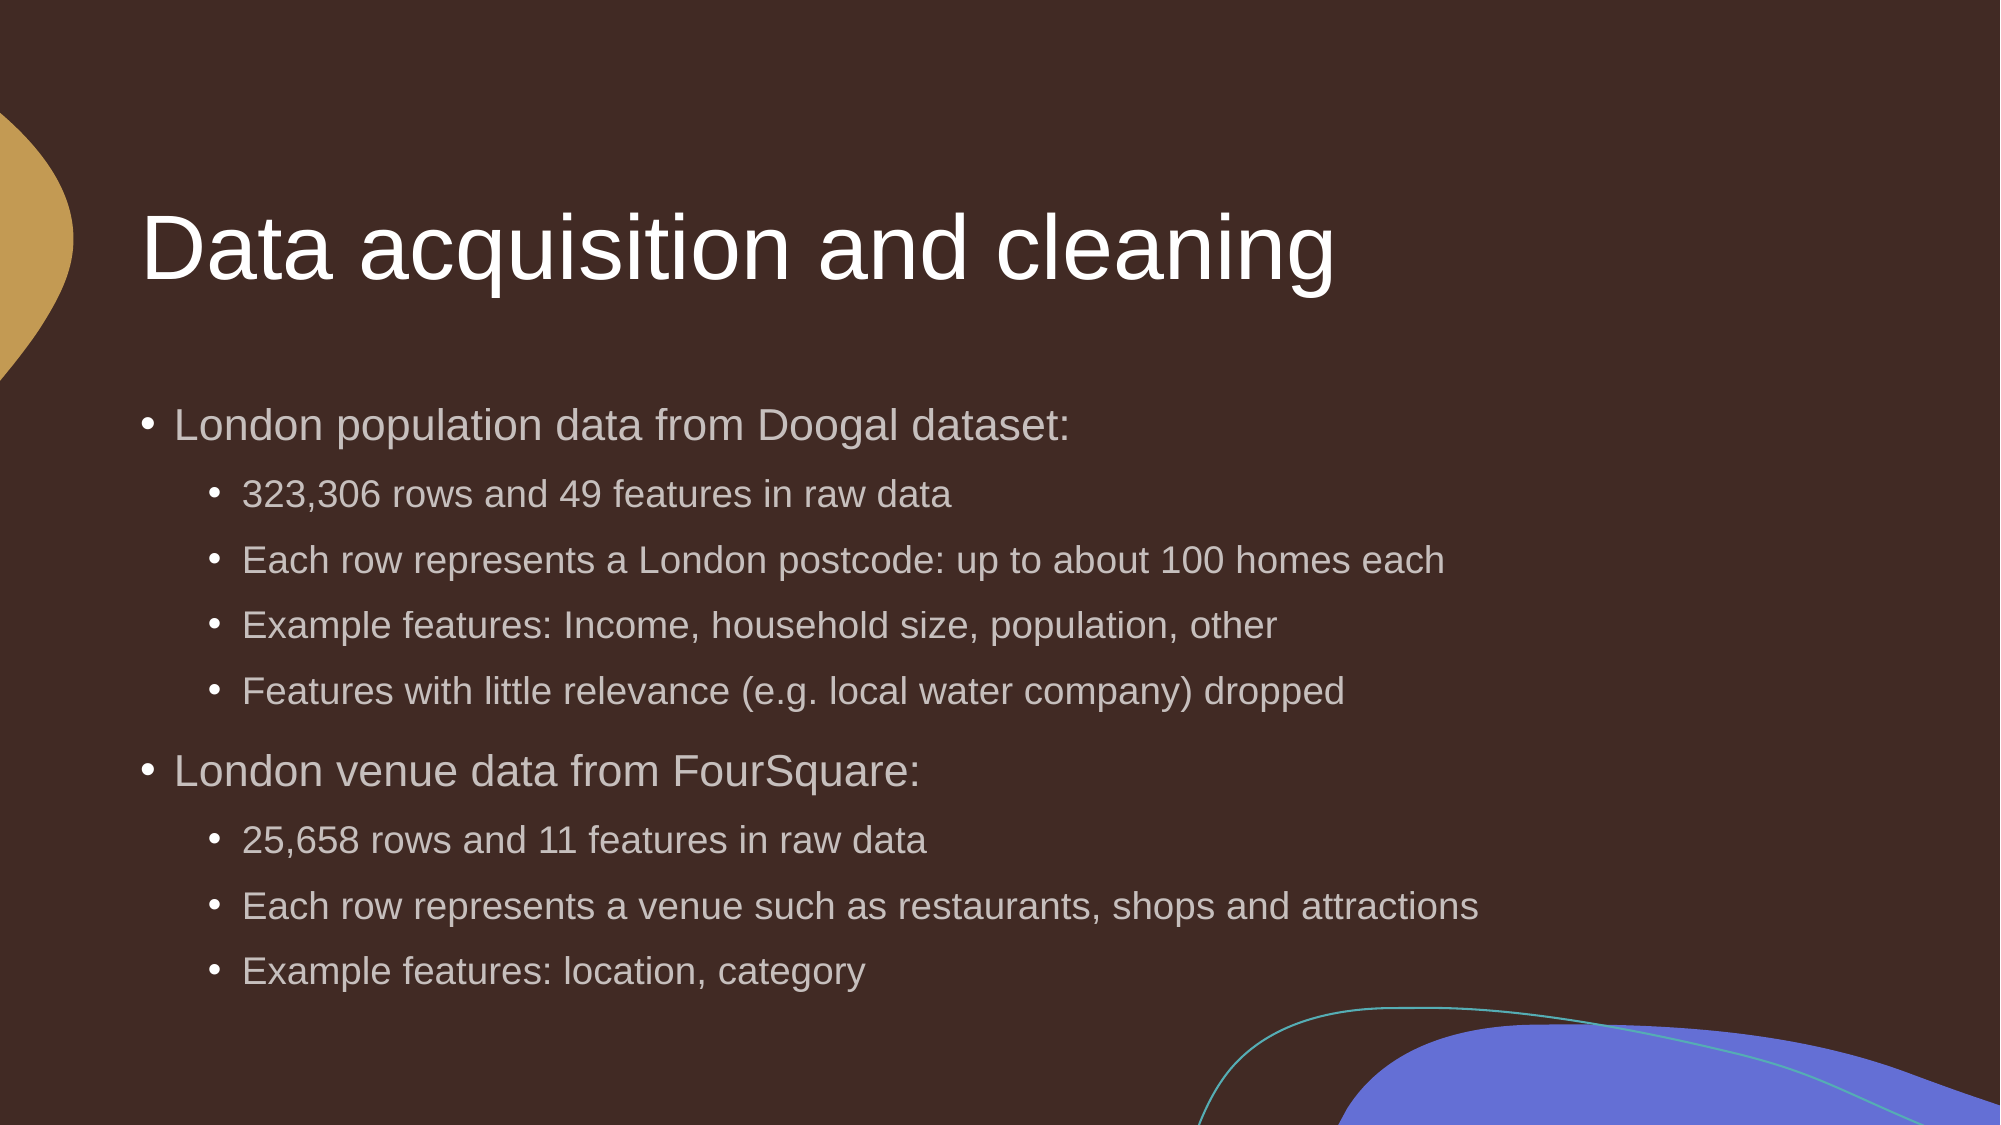

# Data acquisition and cleaning
London population data from Doogal dataset:
323,306 rows and 49 features in raw data
Each row represents a London postcode: up to about 100 homes each
Example features: Income, household size, population, other
Features with little relevance (e.g. local water company) dropped
London venue data from FourSquare:
25,658 rows and 11 features in raw data
Each row represents a venue such as restaurants, shops and attractions
Example features: location, category